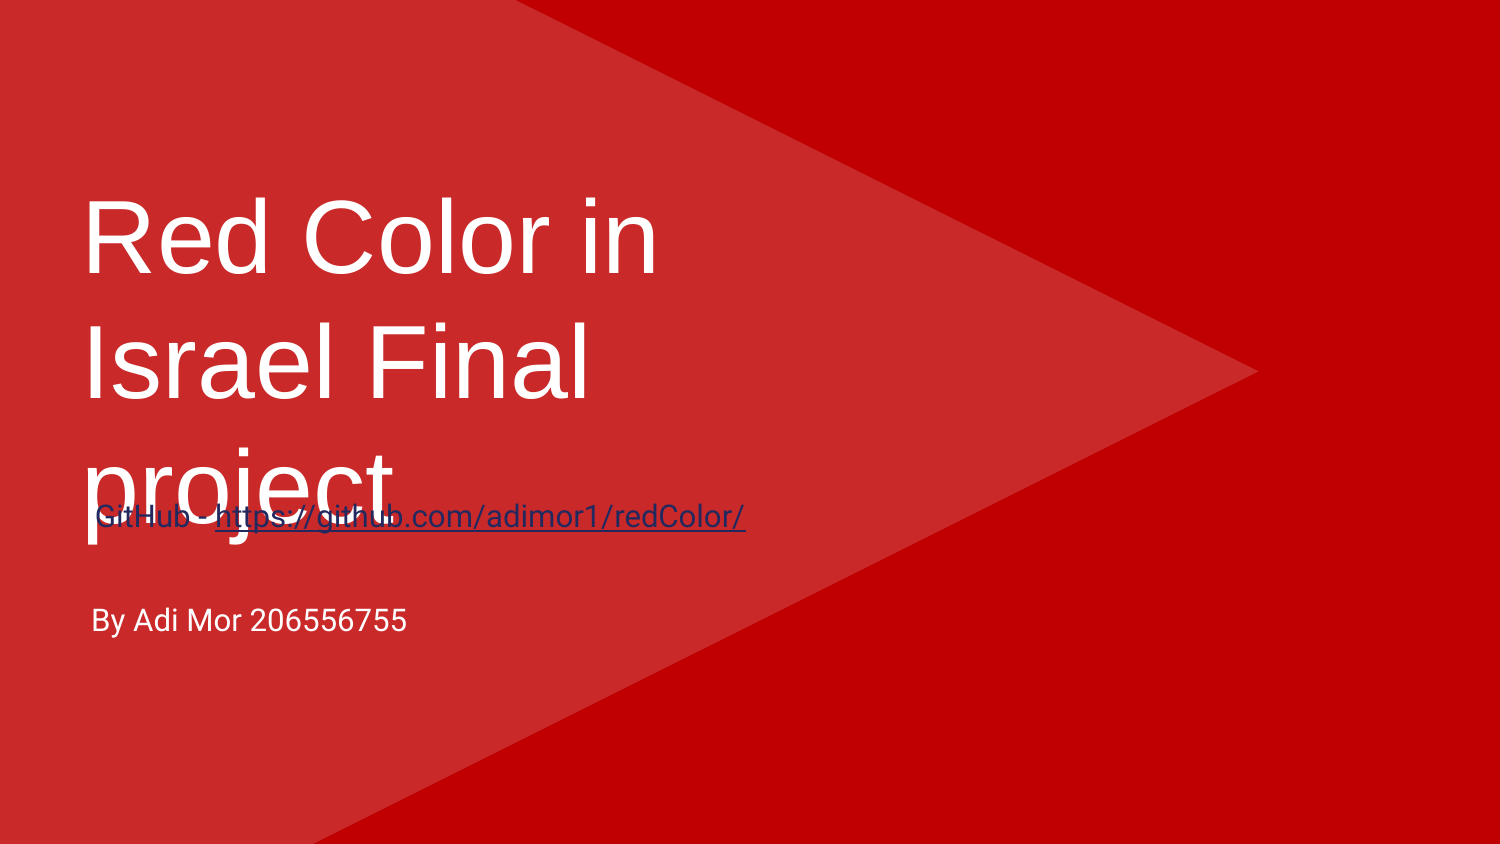

# Red Color in Israel Final project
GitHub - https://github.com/adimor1/redColor/

By Adi Mor 206556755